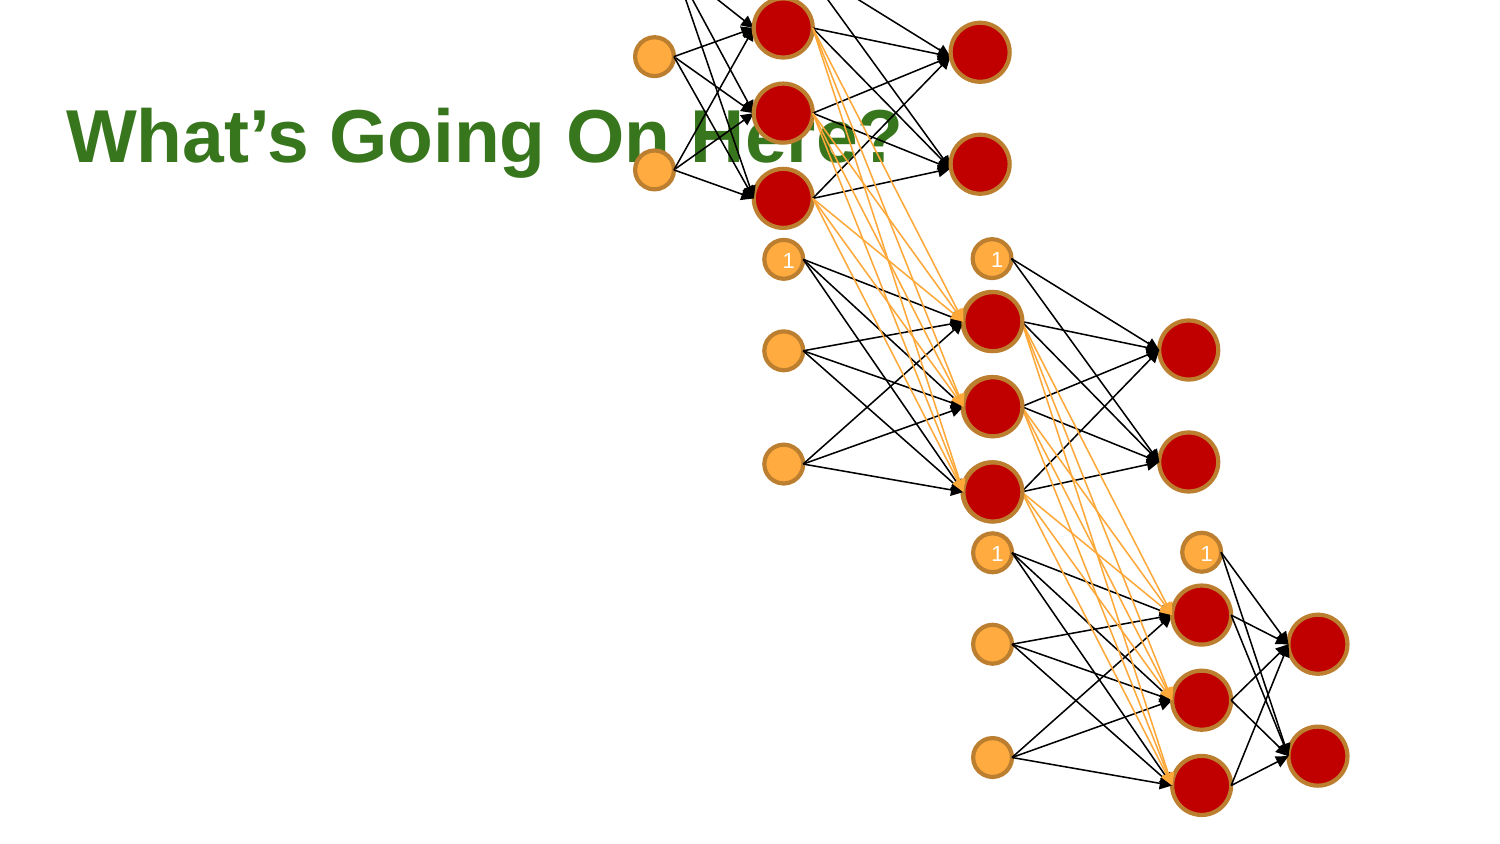

1
1

1
1

1
1

# What’s Going On Here?